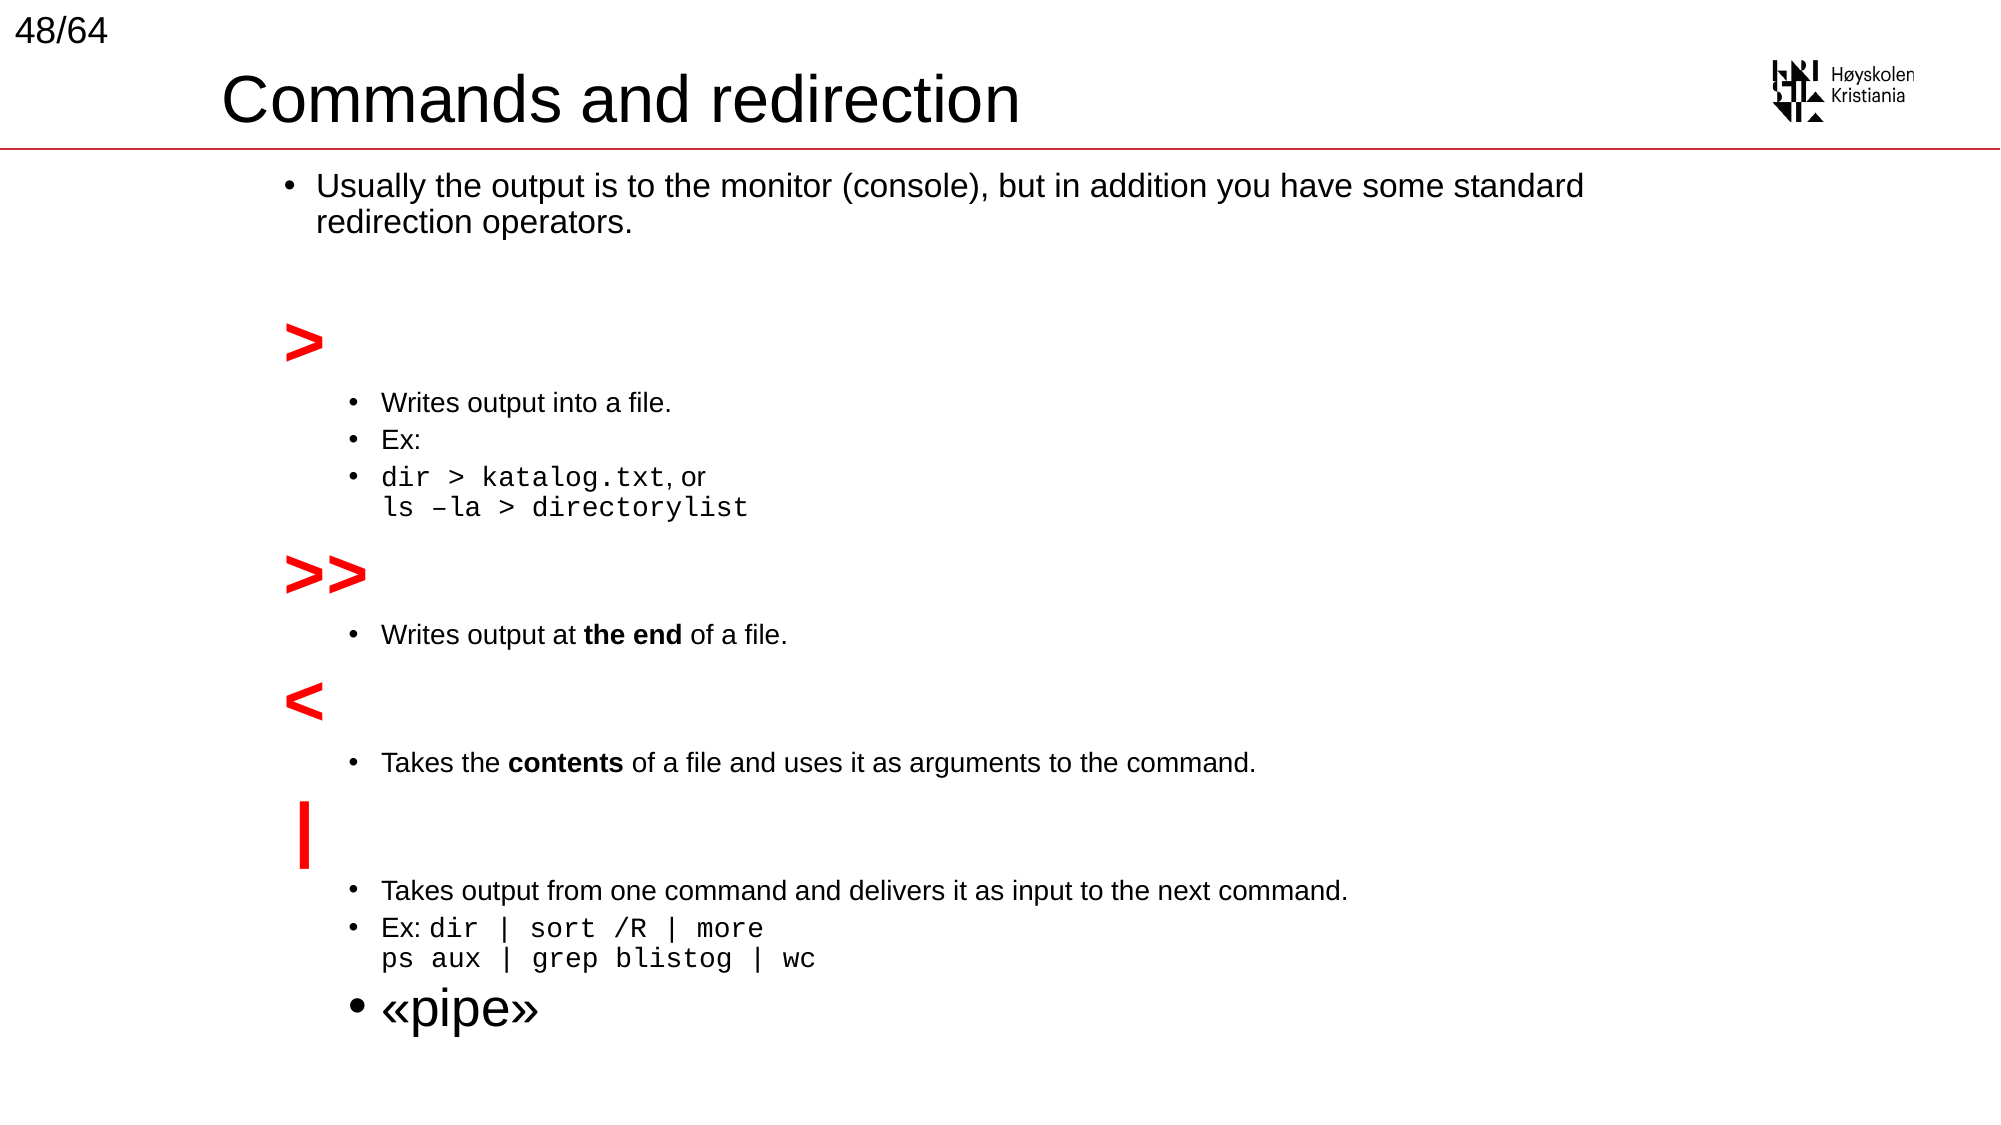

48/64
# Commands and redirection
Usually the output is to the monitor (console), but in addition you have some standard redirection operators.

>
Writes output into a file.
Ex:
dir > katalog.txt, or
ls –la > directorylist
>>
Writes output at the end of a file.
<
Takes the contents of a file and uses it as arguments to the command.
|
Takes output from one command and delivers it as input to the next command.
Ex: dir | sort /R | more
ps aux | grep blistog | wc
«pipe»